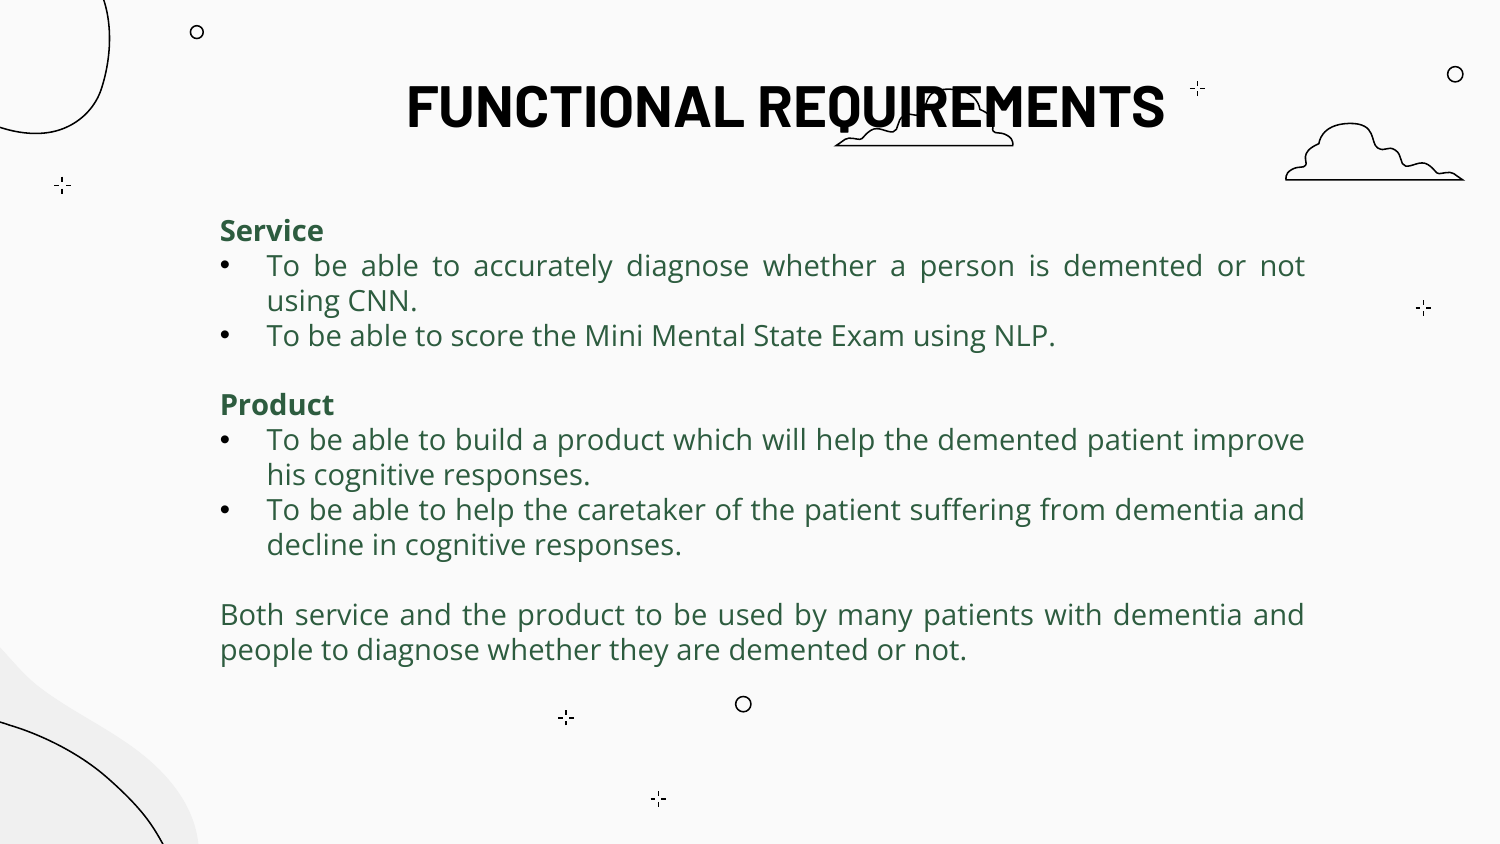

# FUNCTIONAL REQUIREMENTS
Service
To be able to accurately diagnose whether a person is demented or not using CNN.
To be able to score the Mini Mental State Exam using NLP.

Product
To be able to build a product which will help the demented patient improve his cognitive responses.
To be able to help the caretaker of the patient suffering from dementia and decline in cognitive responses.

Both service and the product to be used by many patients with dementia and people to diagnose whether they are demented or not.